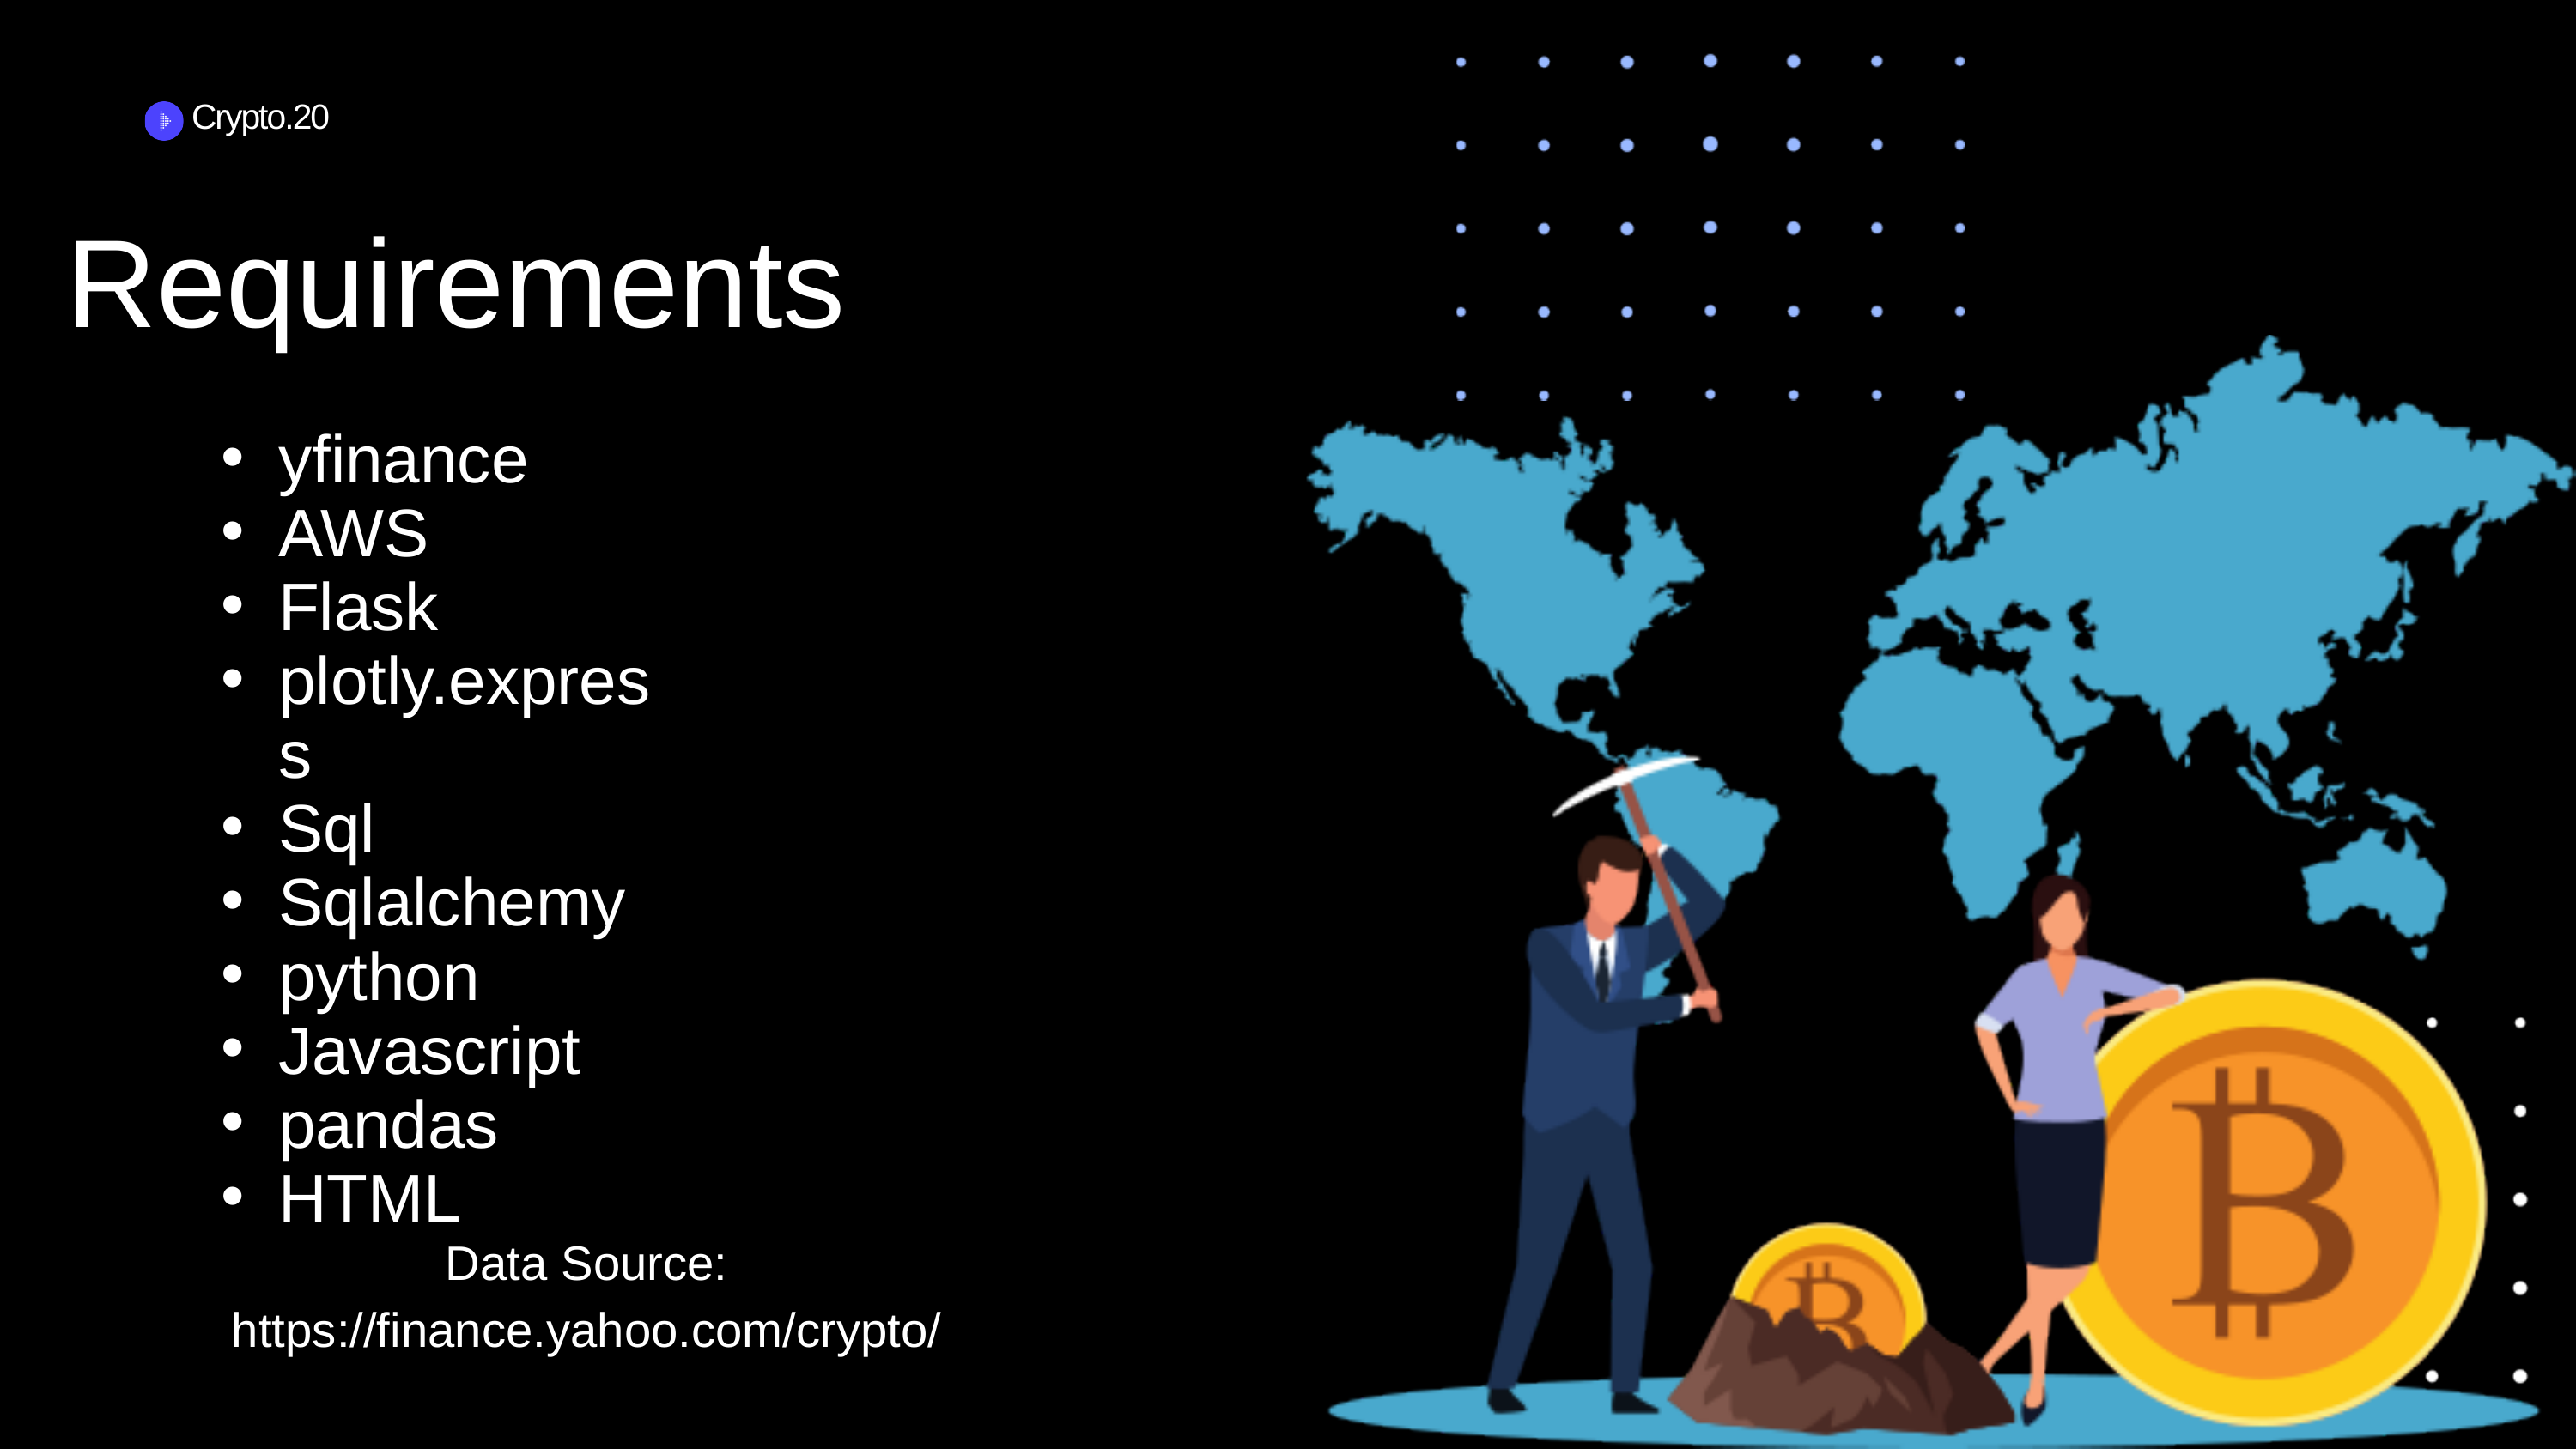

Crypto.20
Requirements

yfinance
AWS
Flask
plotly.express
Sql
Sqlalchemy
python
Javascript
pandas
HTML

Data Source: https://finance.yahoo.com/crypto/